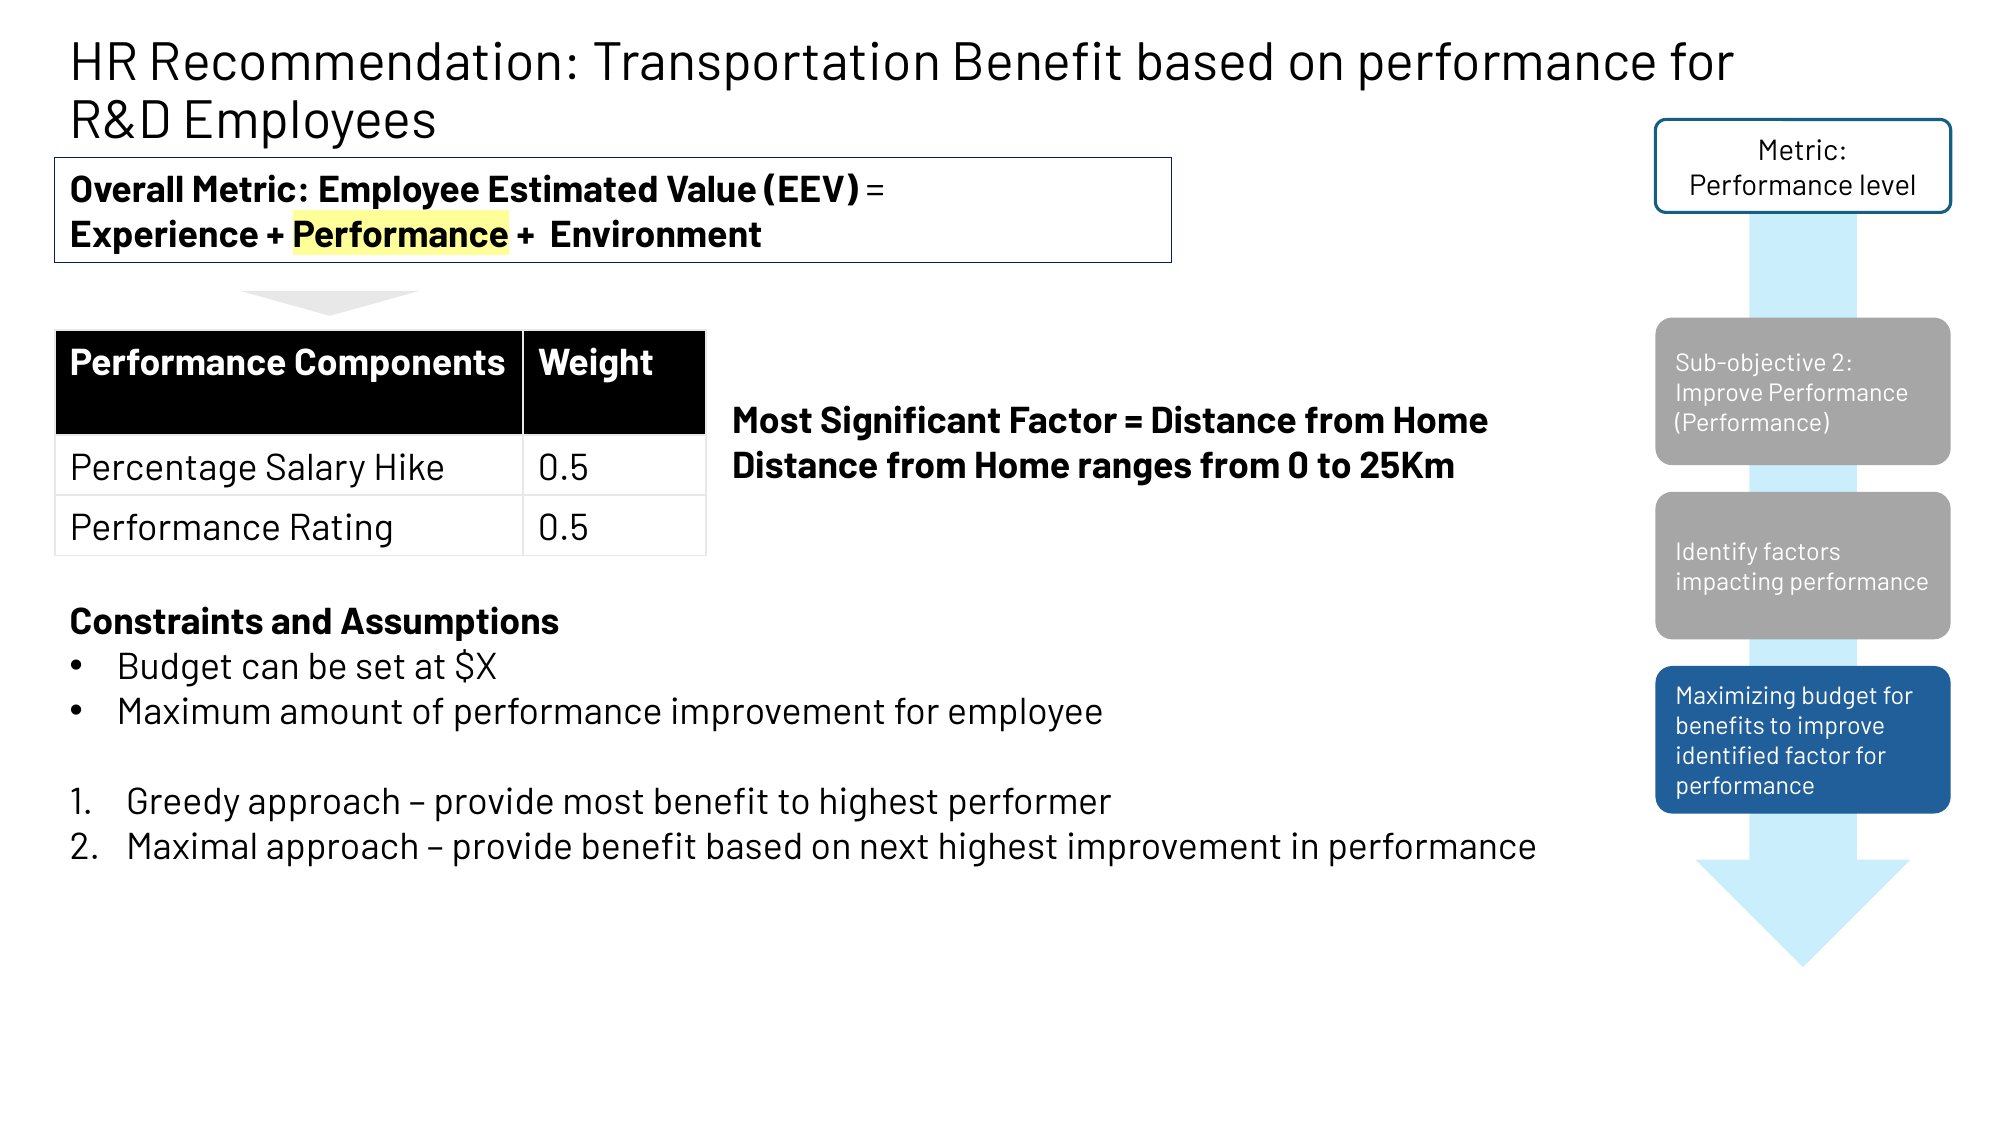

# HR Recommendation: Transportation Benefit based on performance for R&D Employees
Metric:
Performance level
Overall Metric: Employee Estimated Value (EEV) =
Experience + Performance +  Environment

Sub-objective 2:
Improve Performance
(Performance)
| Performance Components | Weight |
| --- | --- |
| Percentage Salary Hike | 0.5 |
| Performance Rating | 0.5 |
Most Significant Factor = Distance from Home
Distance from Home ranges from 0 to 25Km
Identify factors impacting performance
Constraints and Assumptions
Budget can be set at $X
Maximum amount of performance improvement for employee

Greedy approach – provide most benefit to highest performer
Maximal approach – provide benefit based on next highest improvement in performance
Maximizing budget for benefits to improve identified factor for performance